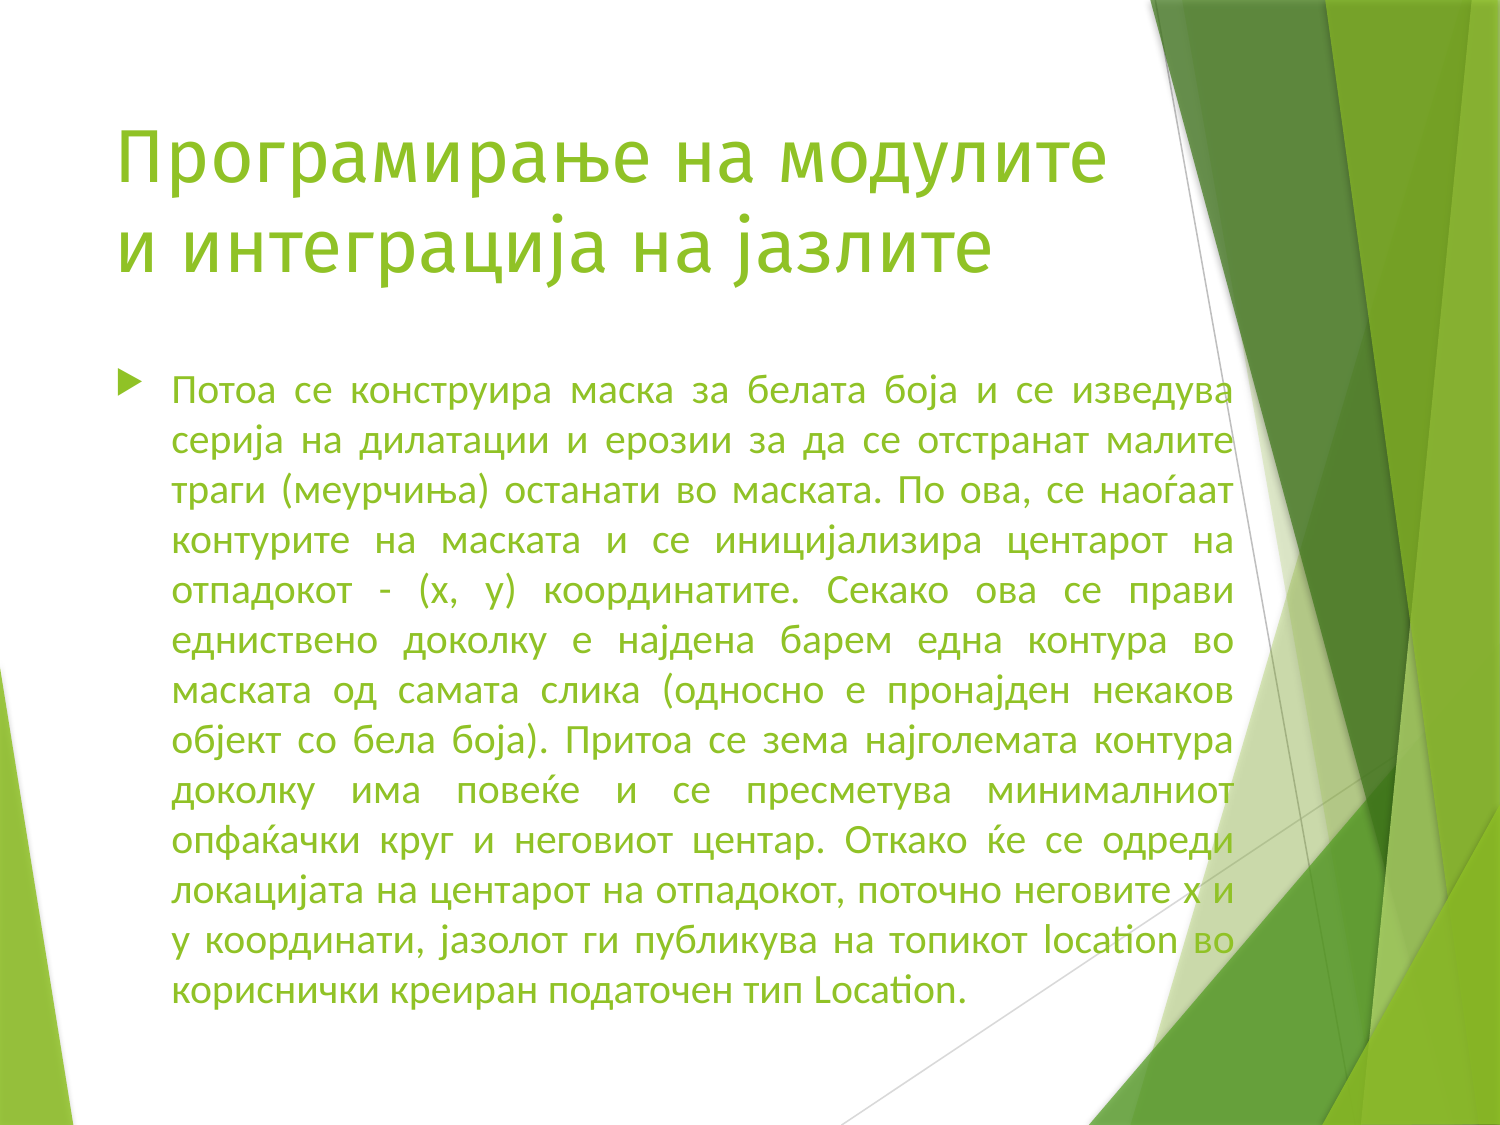

# Програмирање на модулите и интеграција на јазлите
Потоа се конструира маска за белата боја и се изведува серија на дилатации и ерозии за да се отстранат малите траги (меурчиња) останати во маската. По ова, се наоѓаат контурите на маската и се иницијализира центарот на отпадокот - (x, y) координатите. Секако ова се прави едниствено доколку е најдена барем една контура во маската од самата слика (односно е пронајден некаков објект со бела боја). Притоа се зема најголемата контура доколку има повеќе и се пресметува минималниот опфаќачки круг и неговиот центар. Откако ќе се одреди локацијата на центарот на отпадокот, поточно неговите x и y координати, јазолот ги публикува на топикот location во кориснички креиран податочен тип Location.